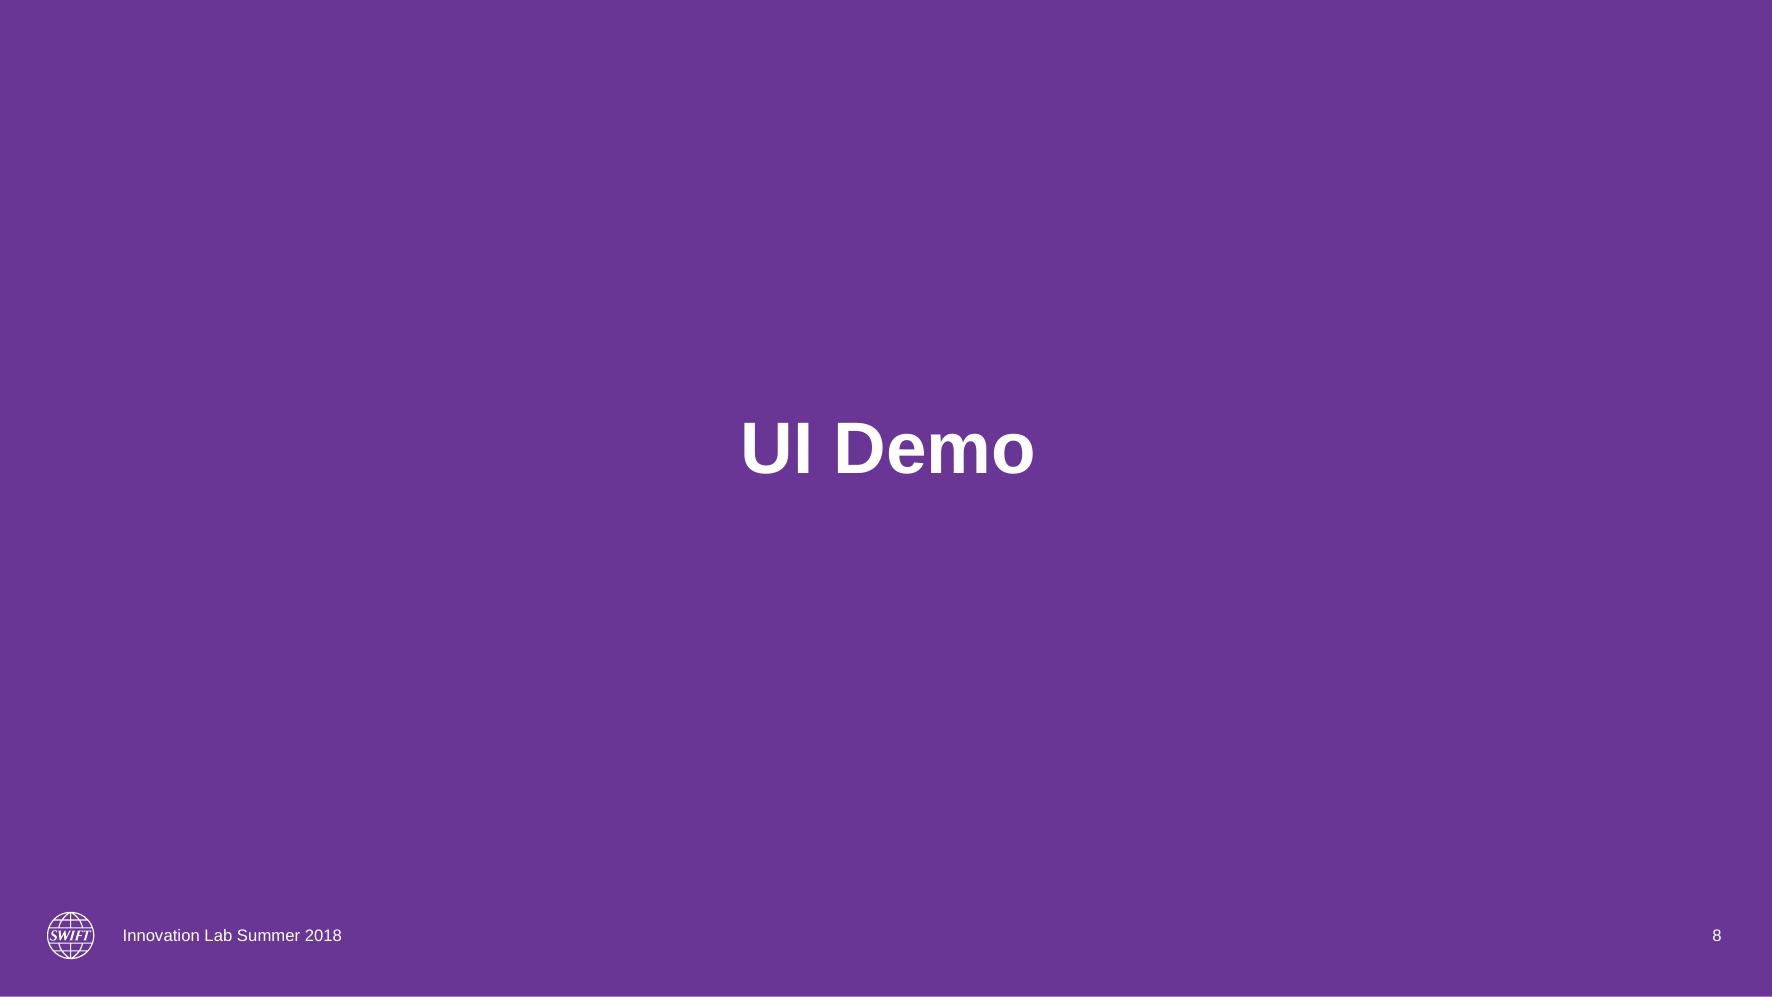

UI Demo
Innovation Lab Summer 2018
8